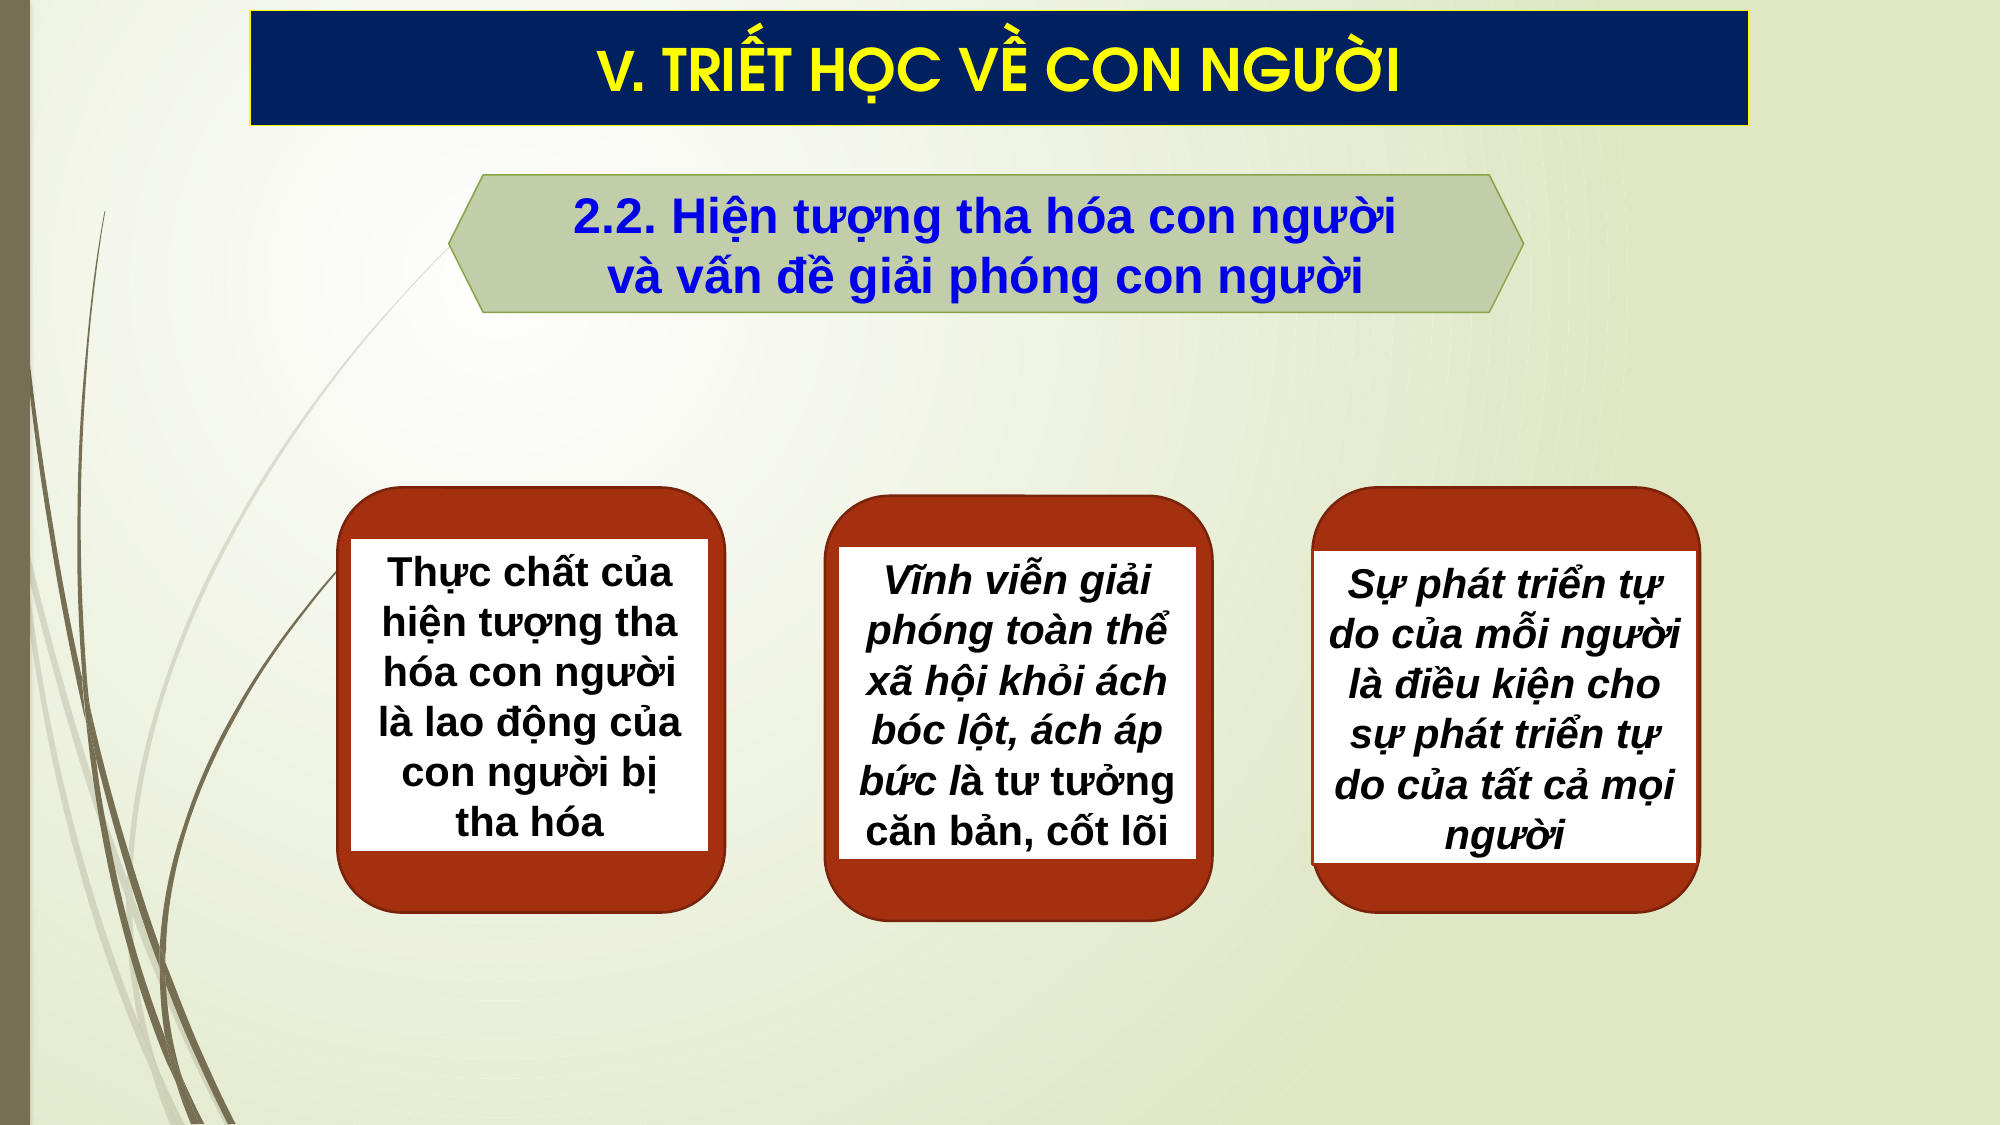

V. TRIẾT HỌC VỀ CON NGƯỜI
2.2. Hiện tượng tha hóa con người và vấn đề giải phóng con người

Thực chất của hiện tượng tha hóa con người là lao động của con người bị tha hóa
Vĩnh viễn giải phóng toàn thể xã hội khỏi ách bóc lột, ách áp bức là tư tưởng căn bản, cốt lõi
Sự phát triển tự do của mỗi người là điều kiện cho sự phát triển tự do của tất cả mọi người